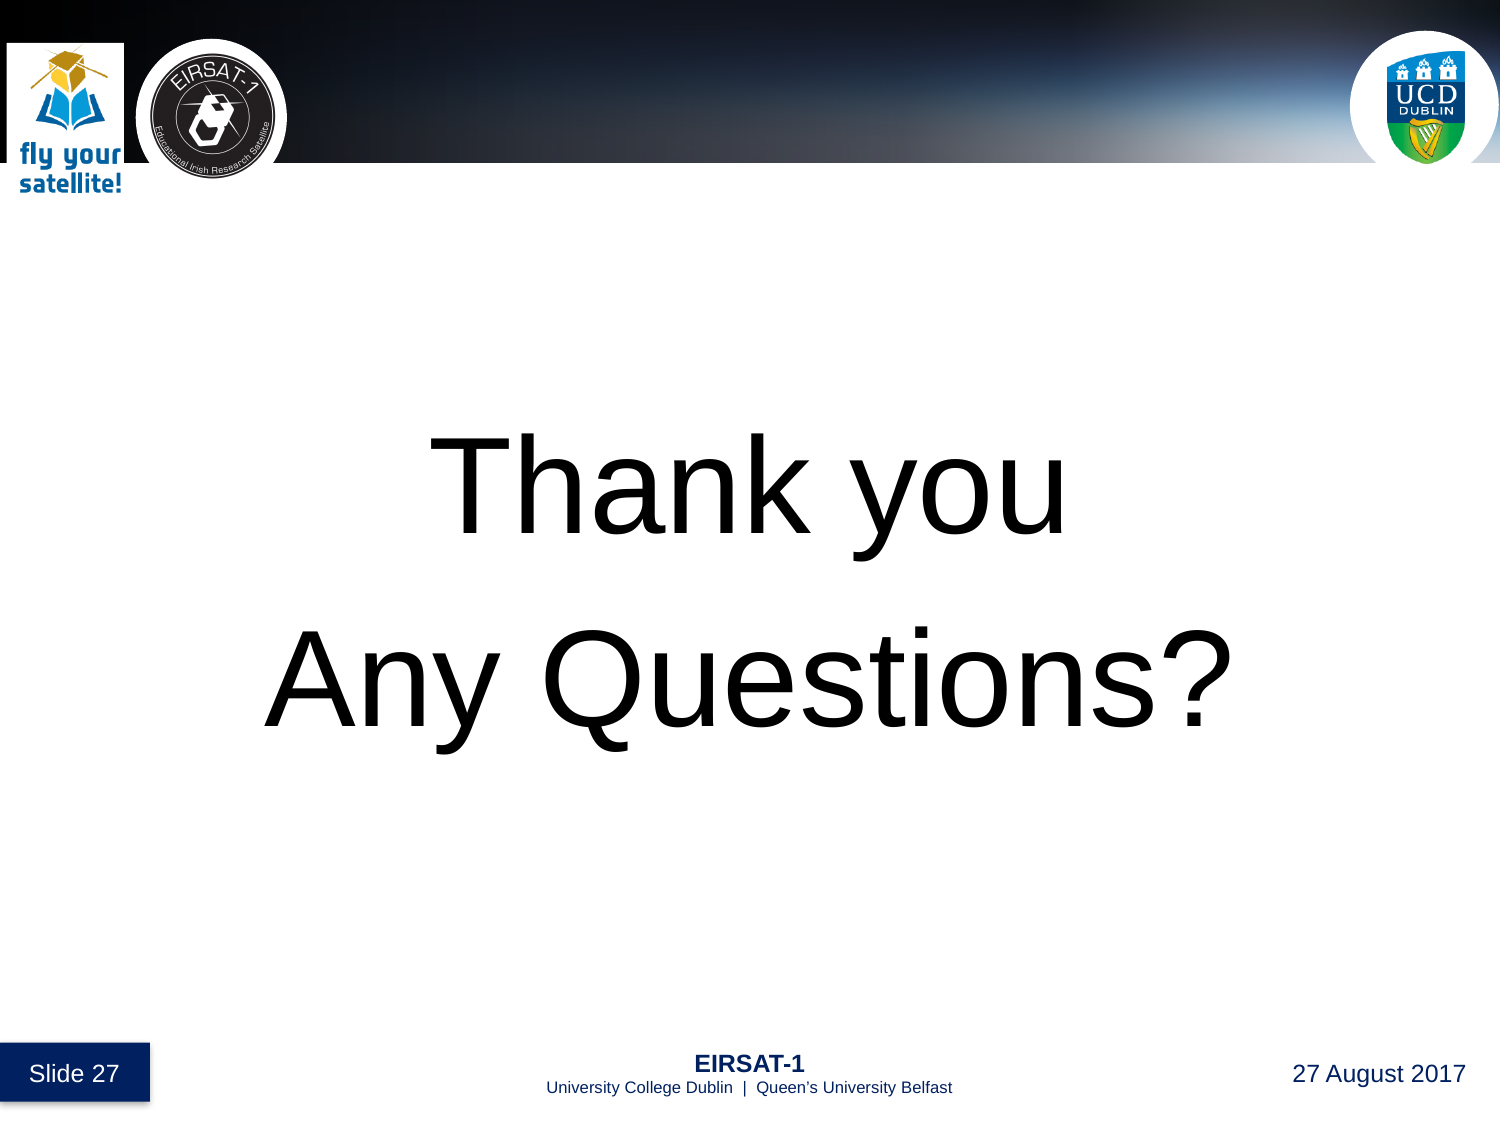

#

Thank you
Any Questions?
  Slide 27
EIRSAT-1
University College Dublin  |  Queen’s University Belfast
27 August 2017